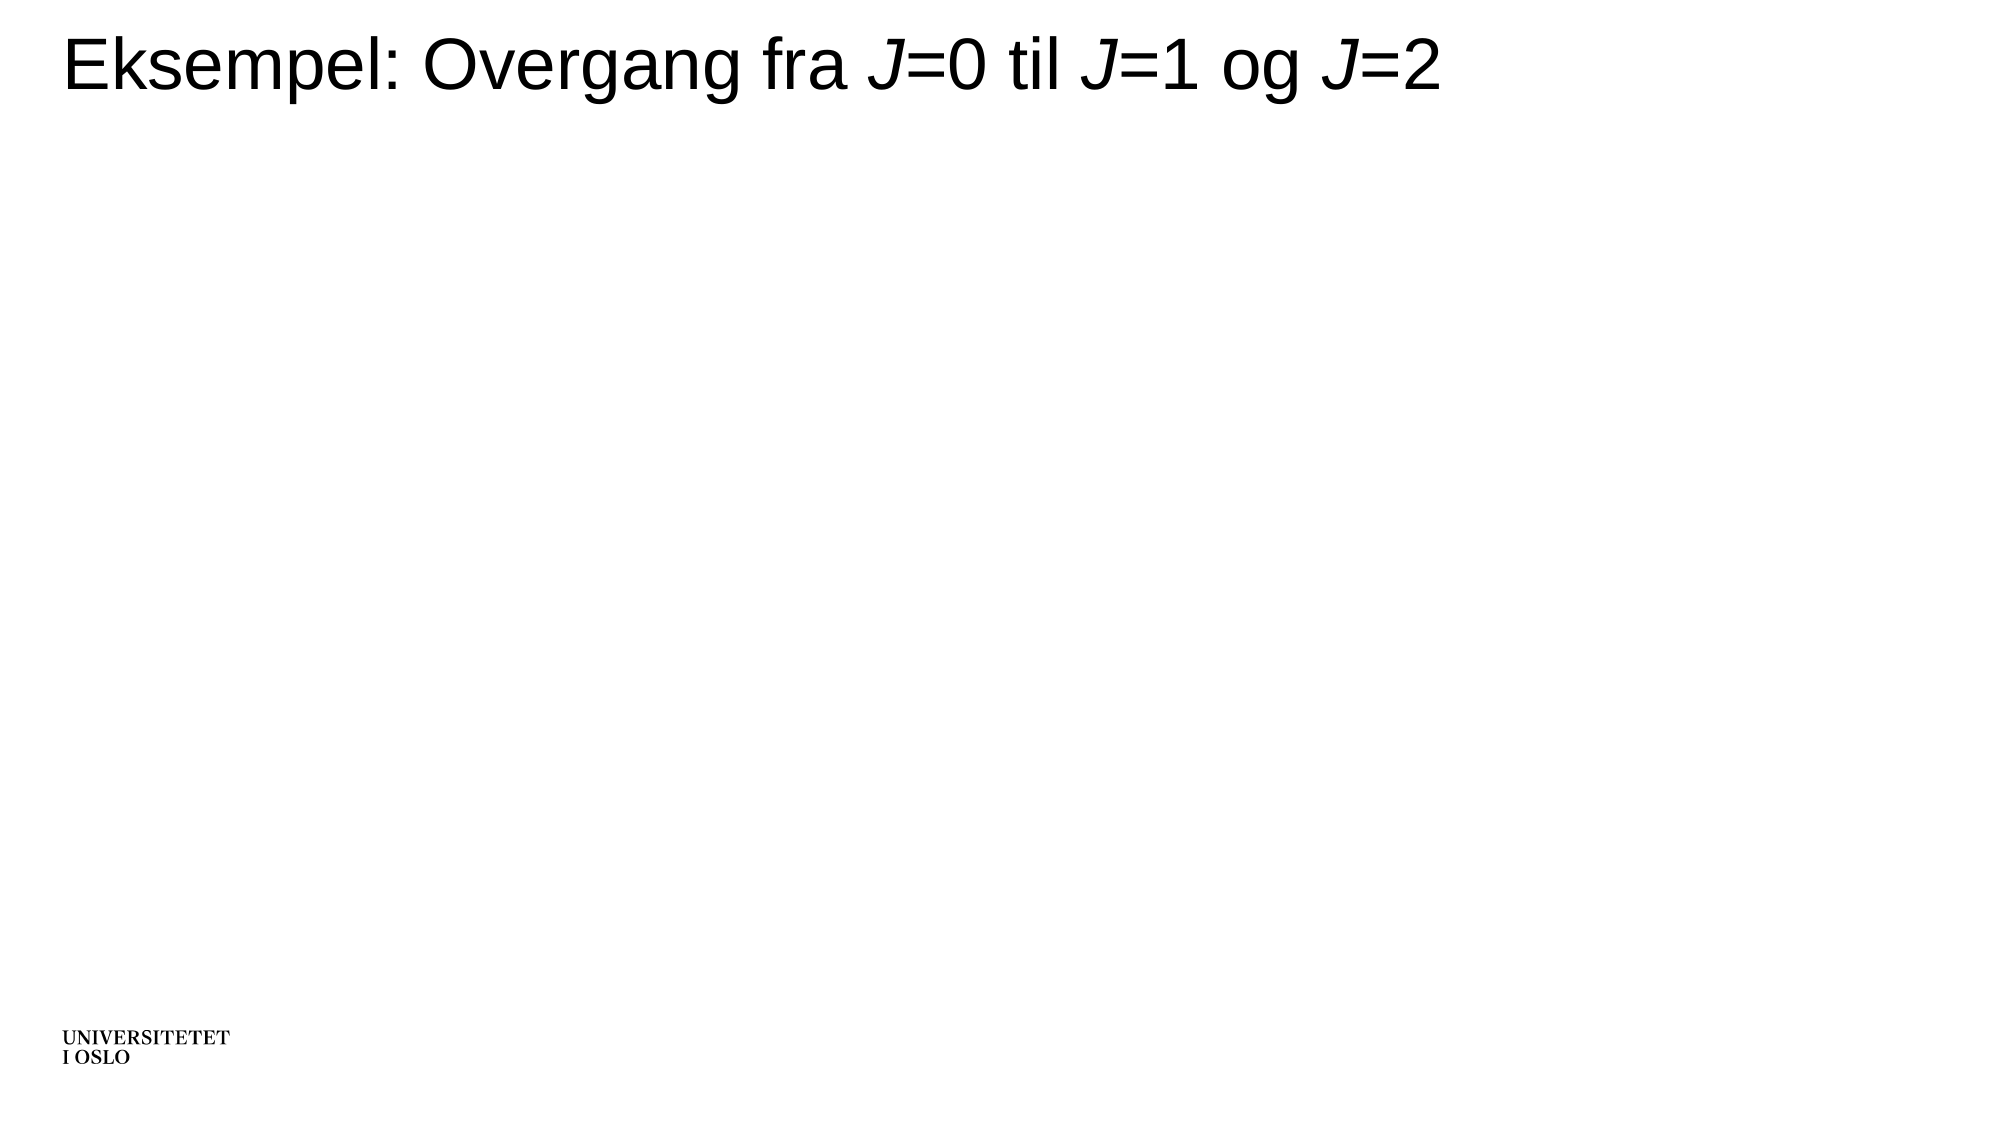

# Eksempel: Overgang fra J=0 til J=1 og J=2